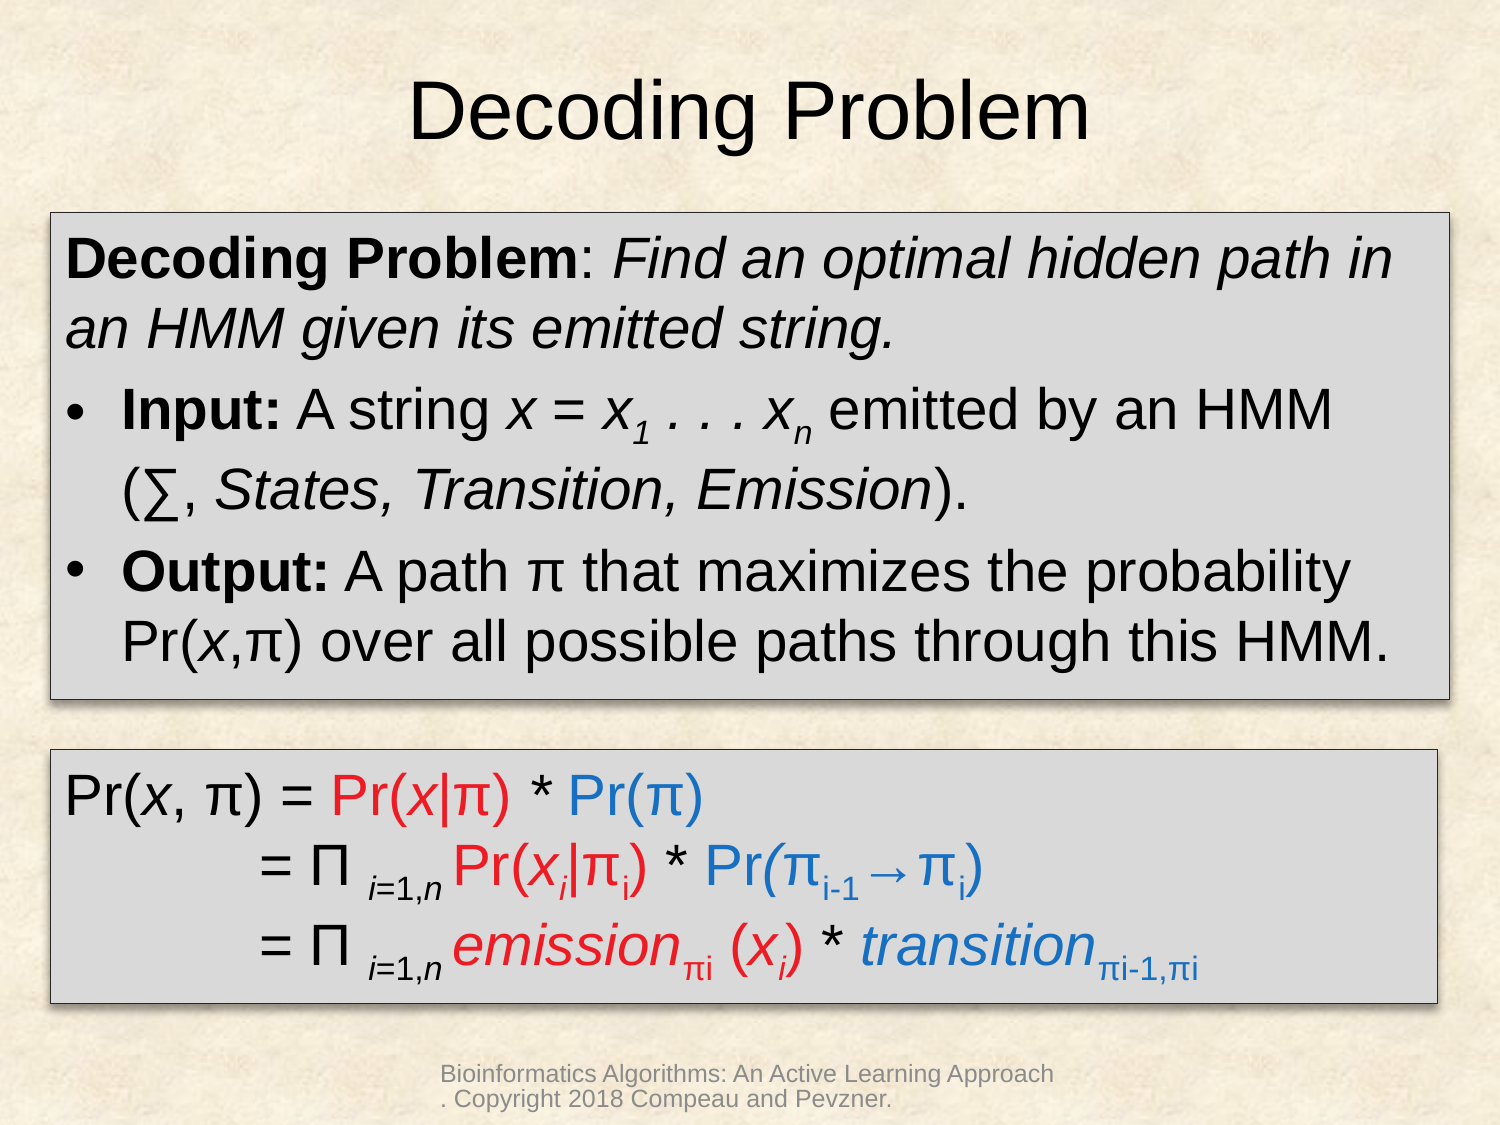

# Decoding Problem
Decoding Problem: Find an optimal hidden path in an HMM given its emitted string.
Input: A string x = x1 . . . xn emitted by an HMM   (∑, States, Transition, Emission).
Output: A path π that maximizes the probability Pr(x,π) over all possible paths through this HMM.
Pr(x, π) = Pr(x|π) * Pr(π)
            = Π i=1,n Pr(xi|πi) * Pr(πi-1→πi)
            = Π i=1,n emissionπi (xi) * transitionπi-1,πi

Bioinformatics Algorithms: An Active Learning Approach. Copyright 2018 Compeau and Pevzner.